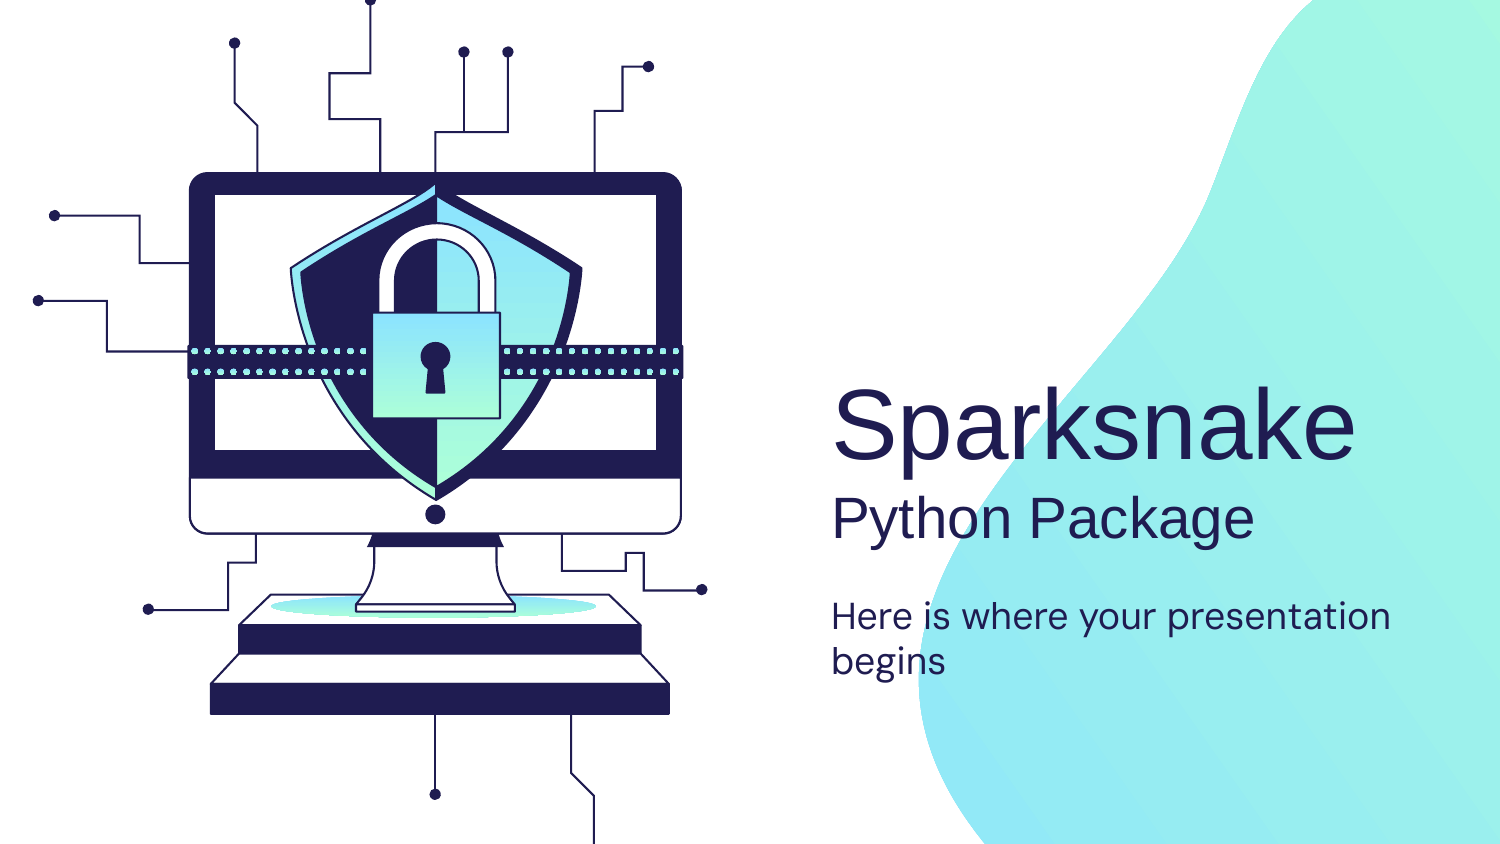

# Sparksnake Python Package
Here is where your presentation begins